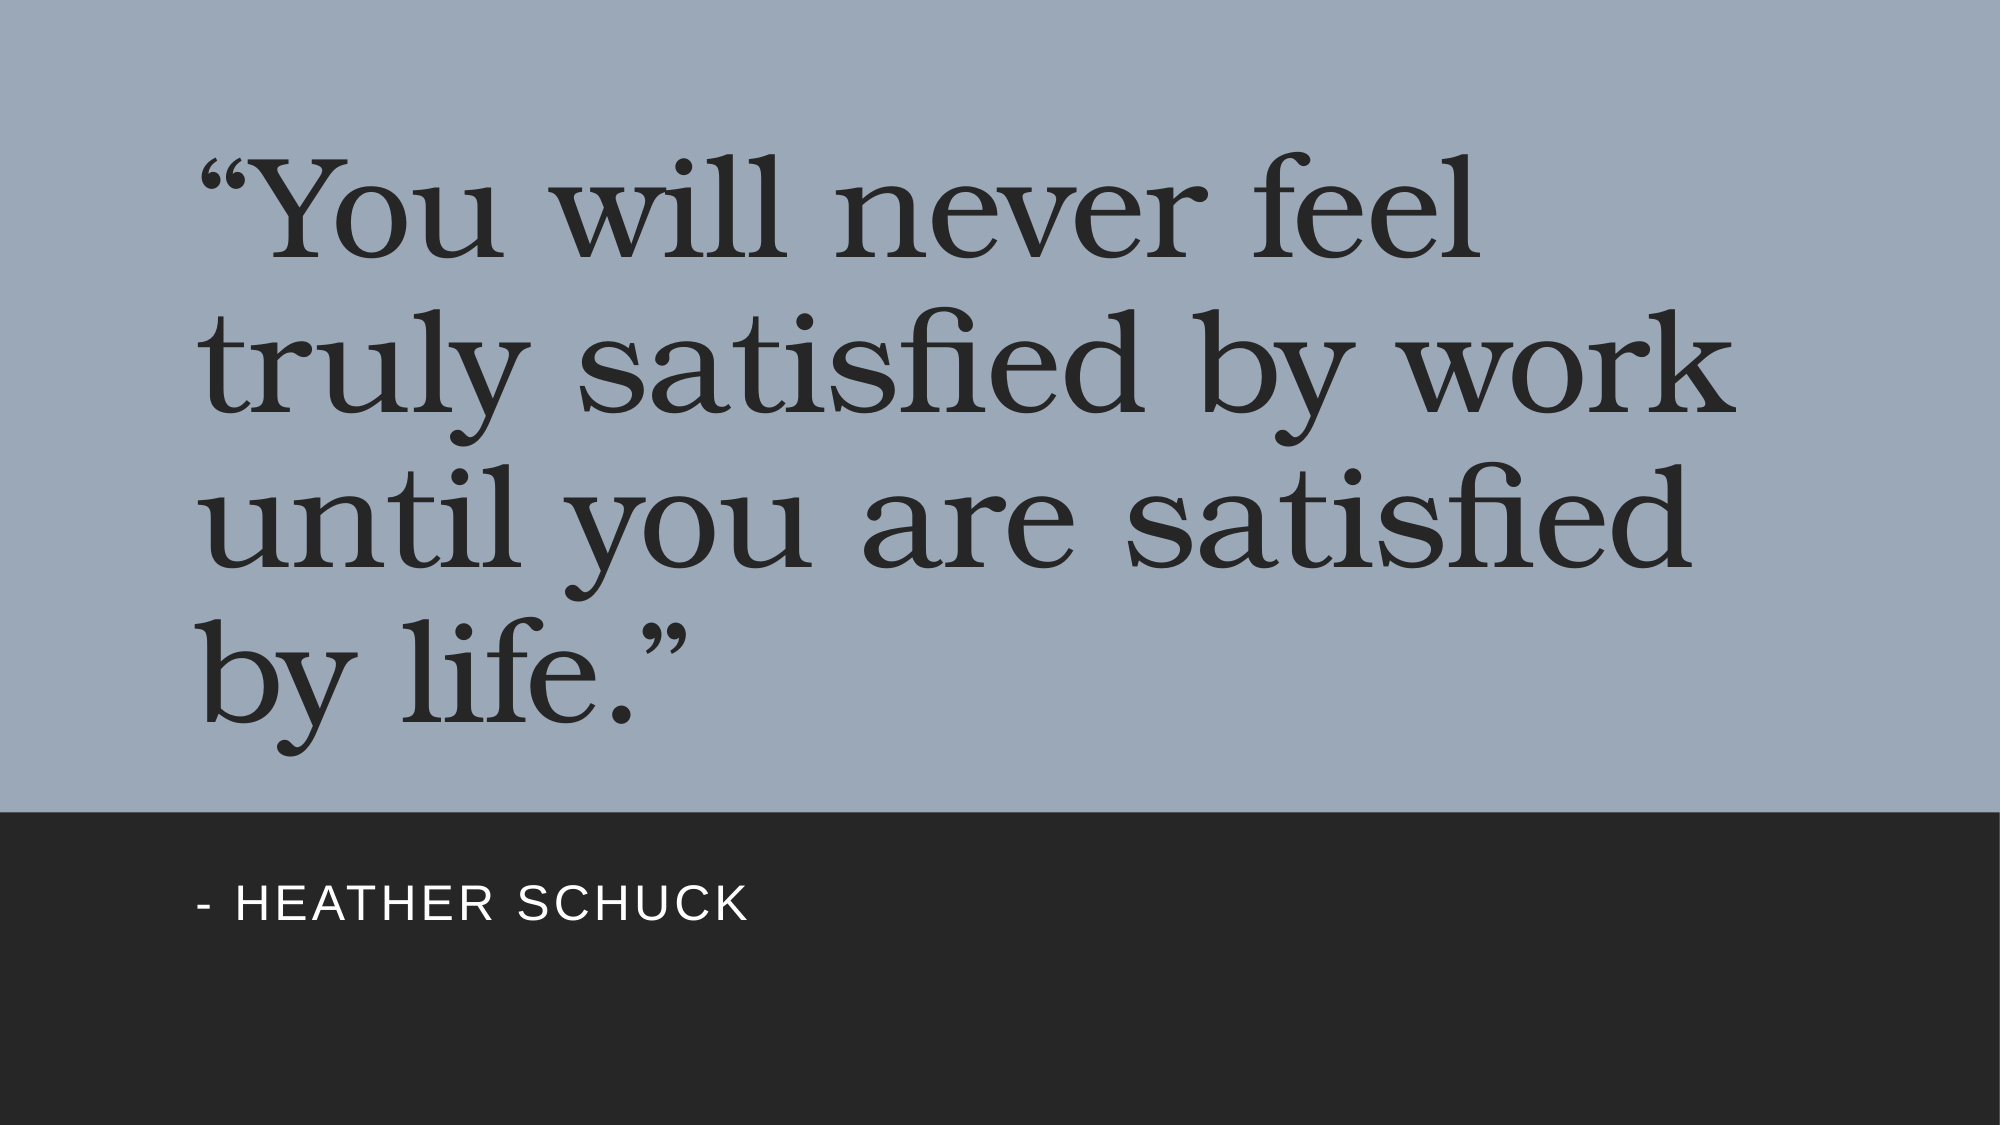

# “You will never feel truly satisfied by work until you are satisfied by life.”

- Heather schuck